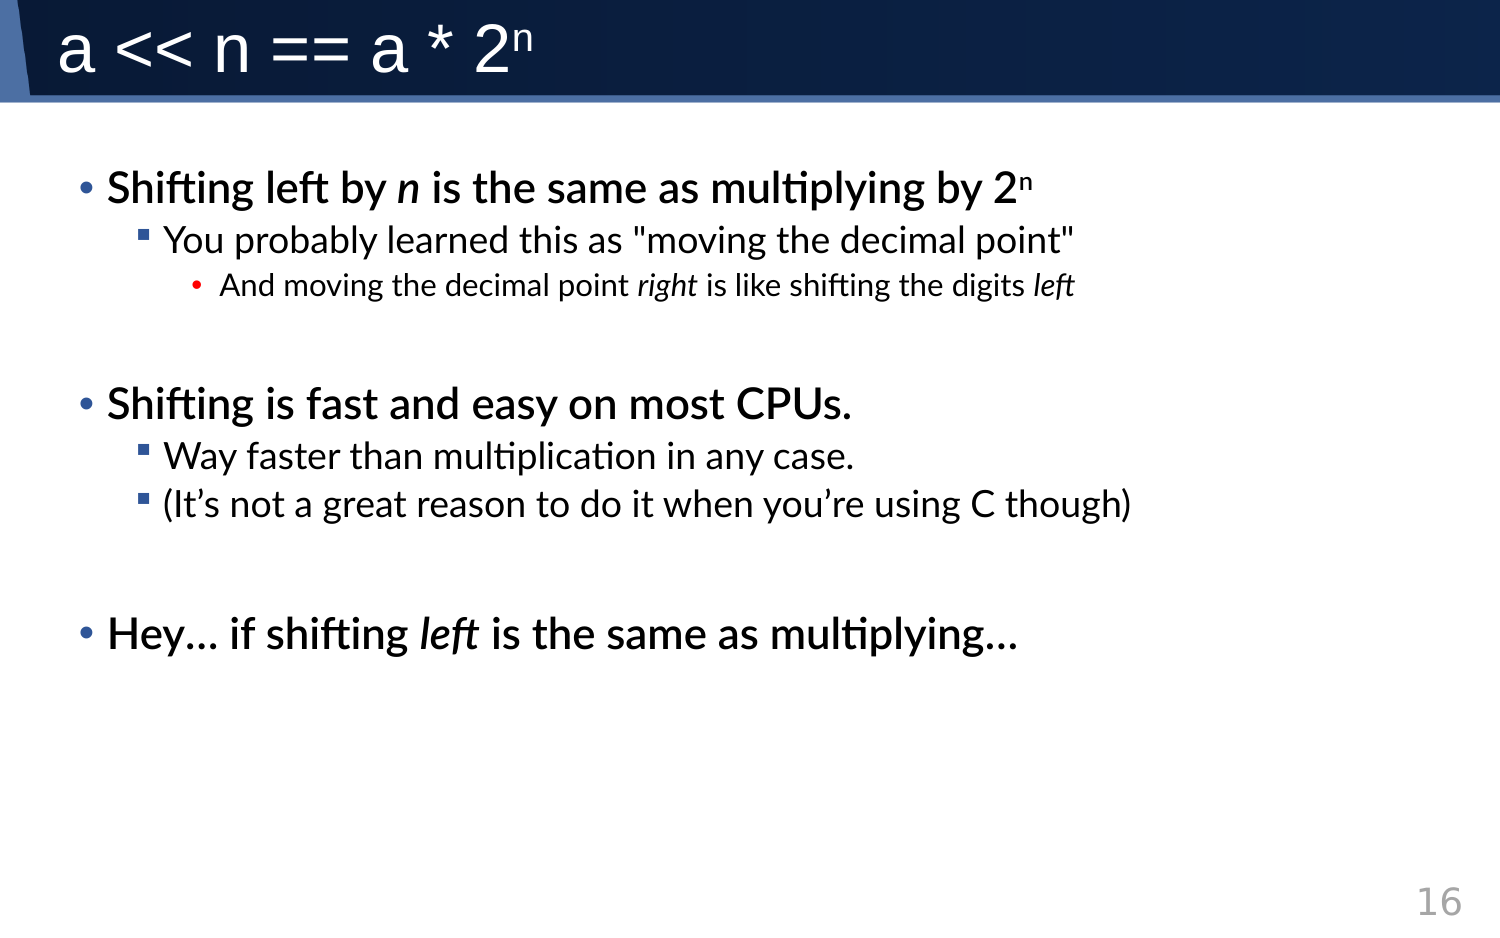

# a << n == a * 2n
Shifting left by n is the same as multiplying by 2n
You probably learned this as "moving the decimal point"
And moving the decimal point right is like shifting the digits left

Shifting is fast and easy on most CPUs.
Way faster than multiplication in any case.
(It’s not a great reason to do it when you’re using C though)

Hey… if shifting left is the same as multiplying…
16